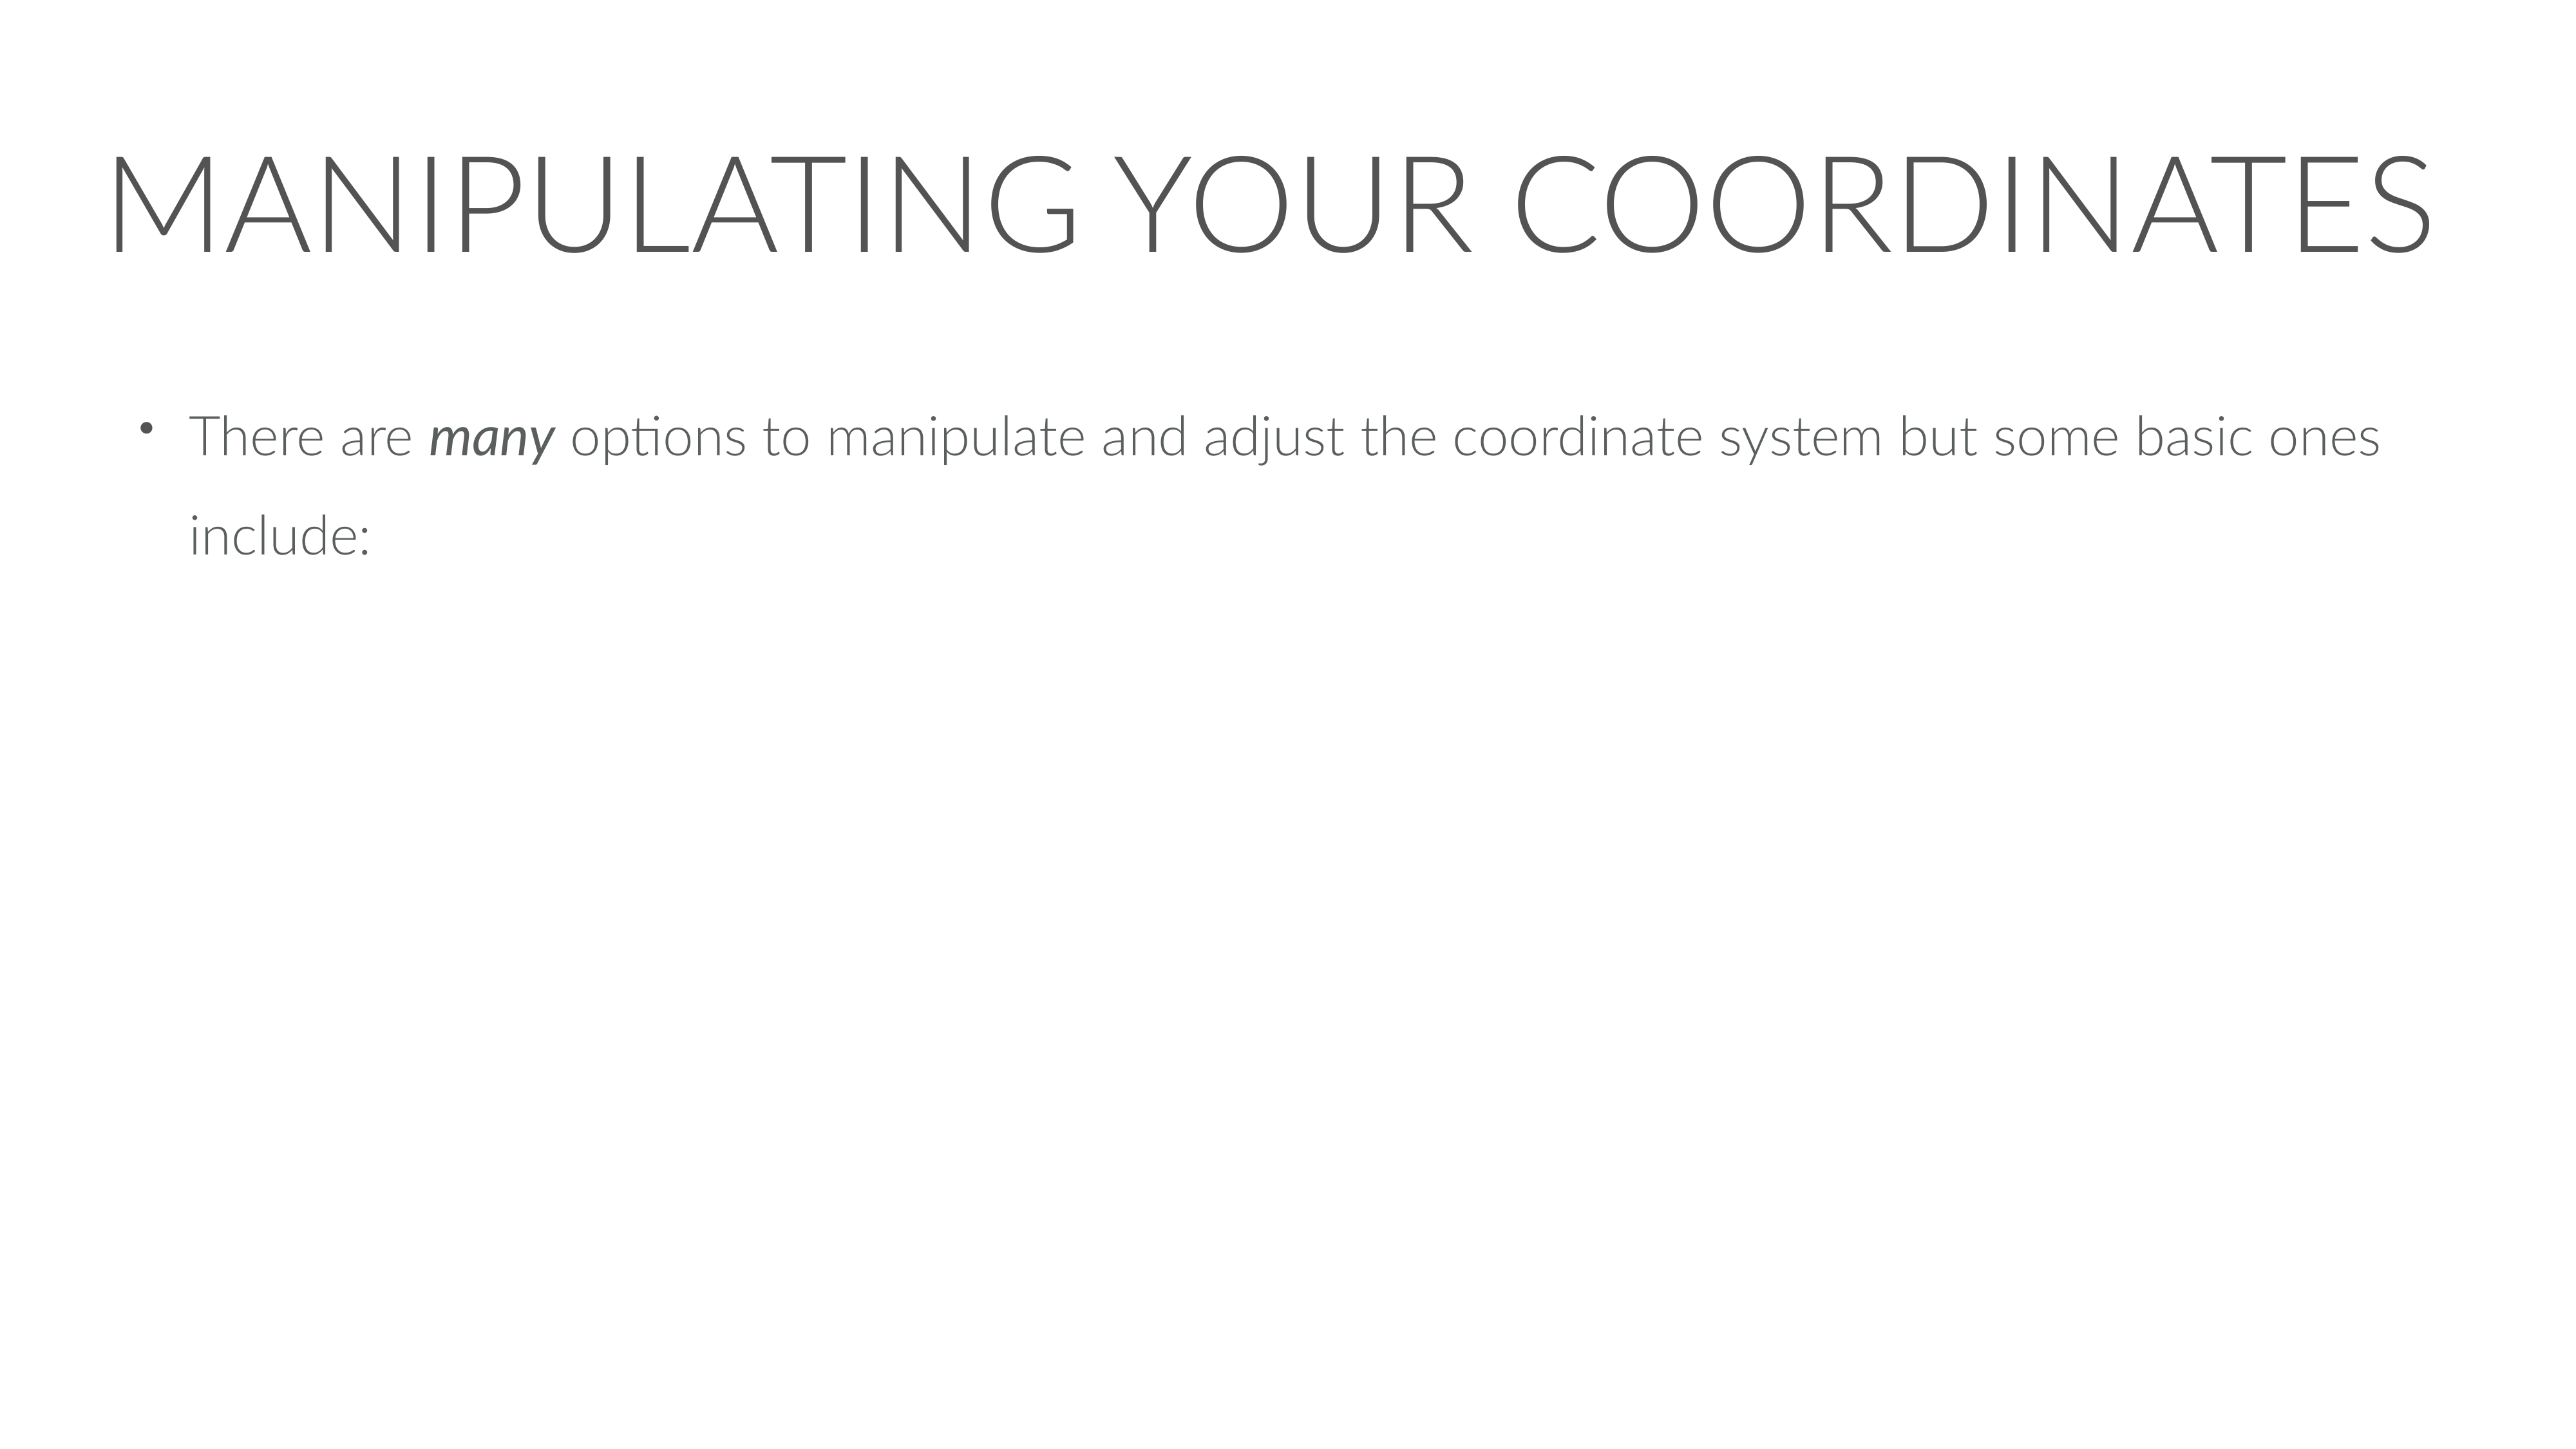

# manipulating your coordinates
There are many options to manipulate and adjust the coordinate system but some basic ones include: